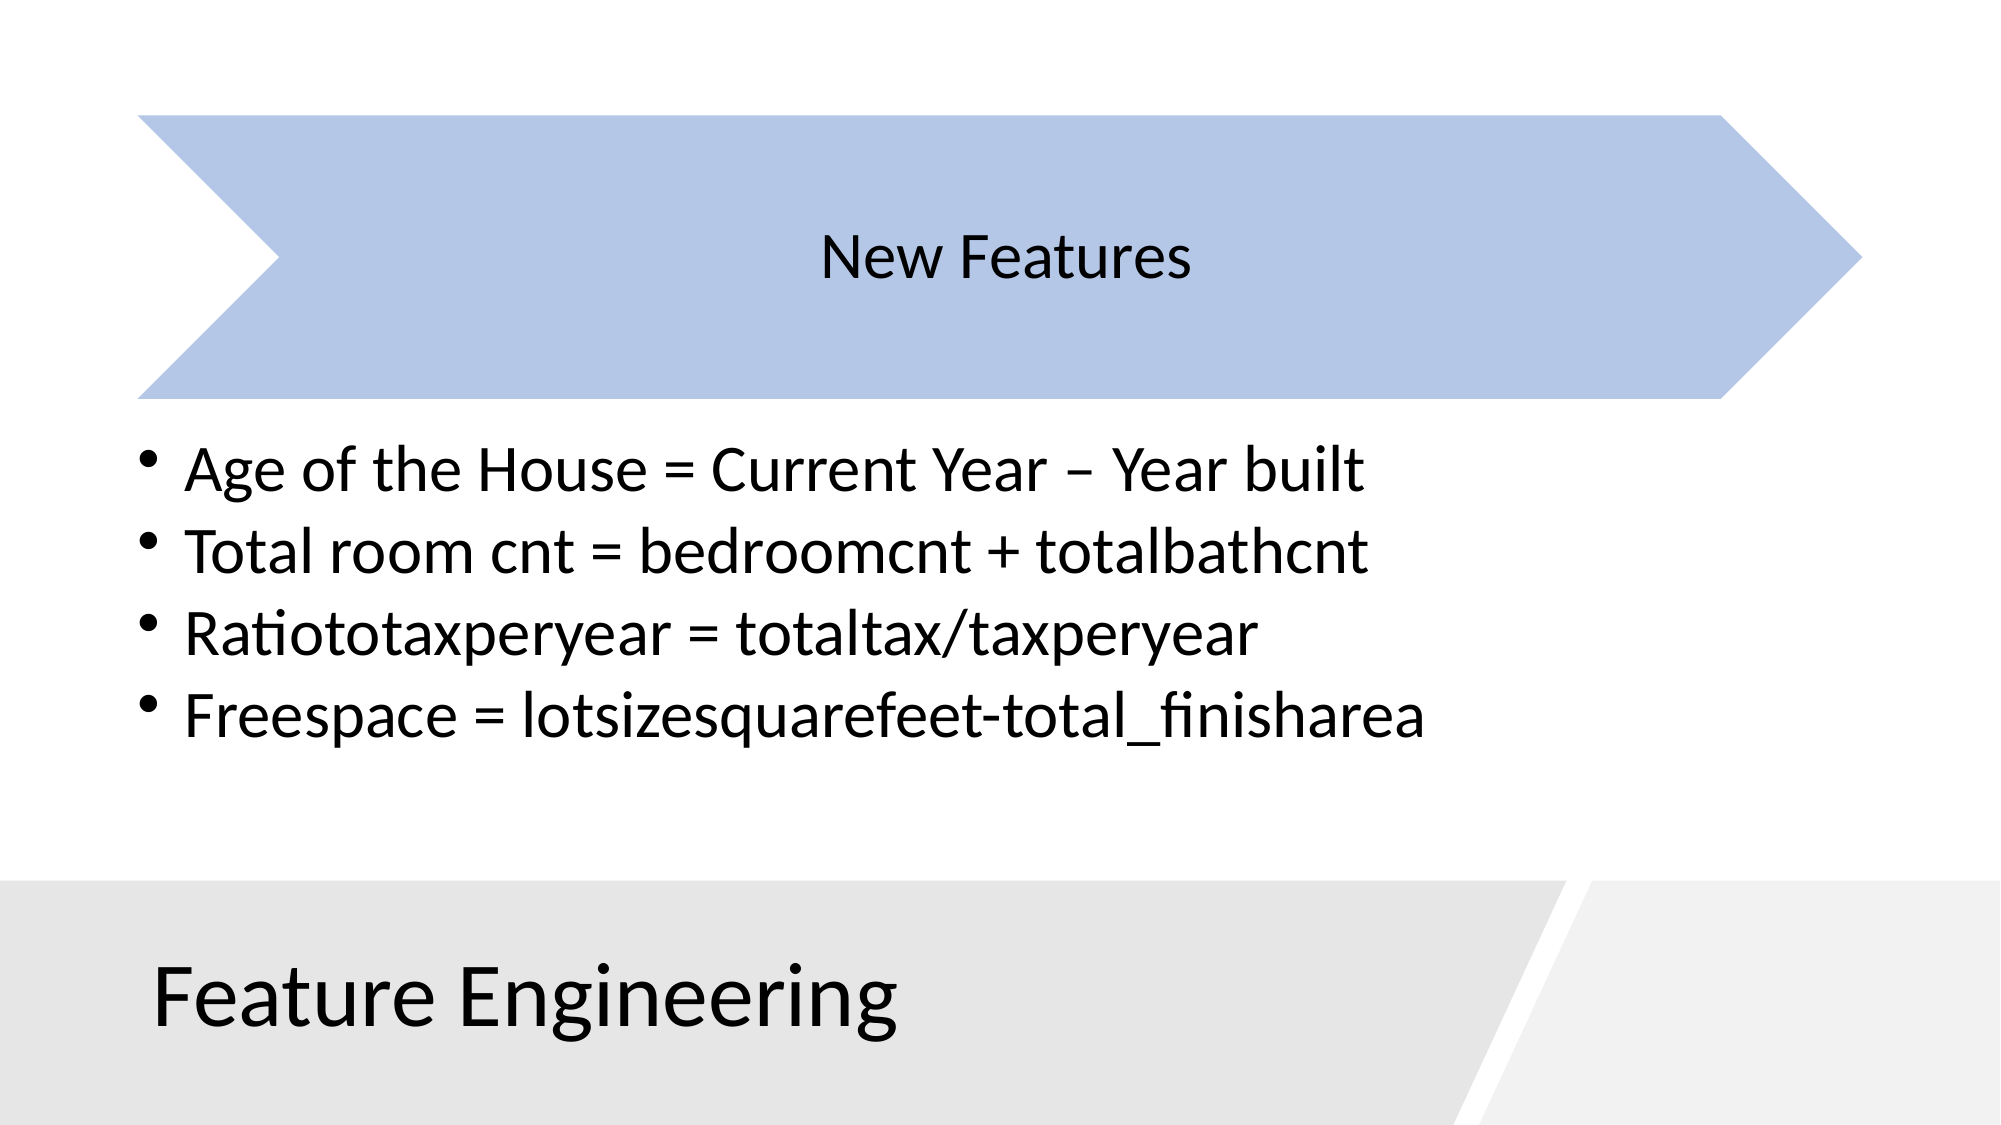

New Features
Age of the House = Current Year – Year built
Total room cnt = bedroomcnt + totalbathcnt
Ratiototaxperyear = totaltax/taxperyear
Freespace = lotsizesquarefeet-total_finisharea

# Feature Engineering